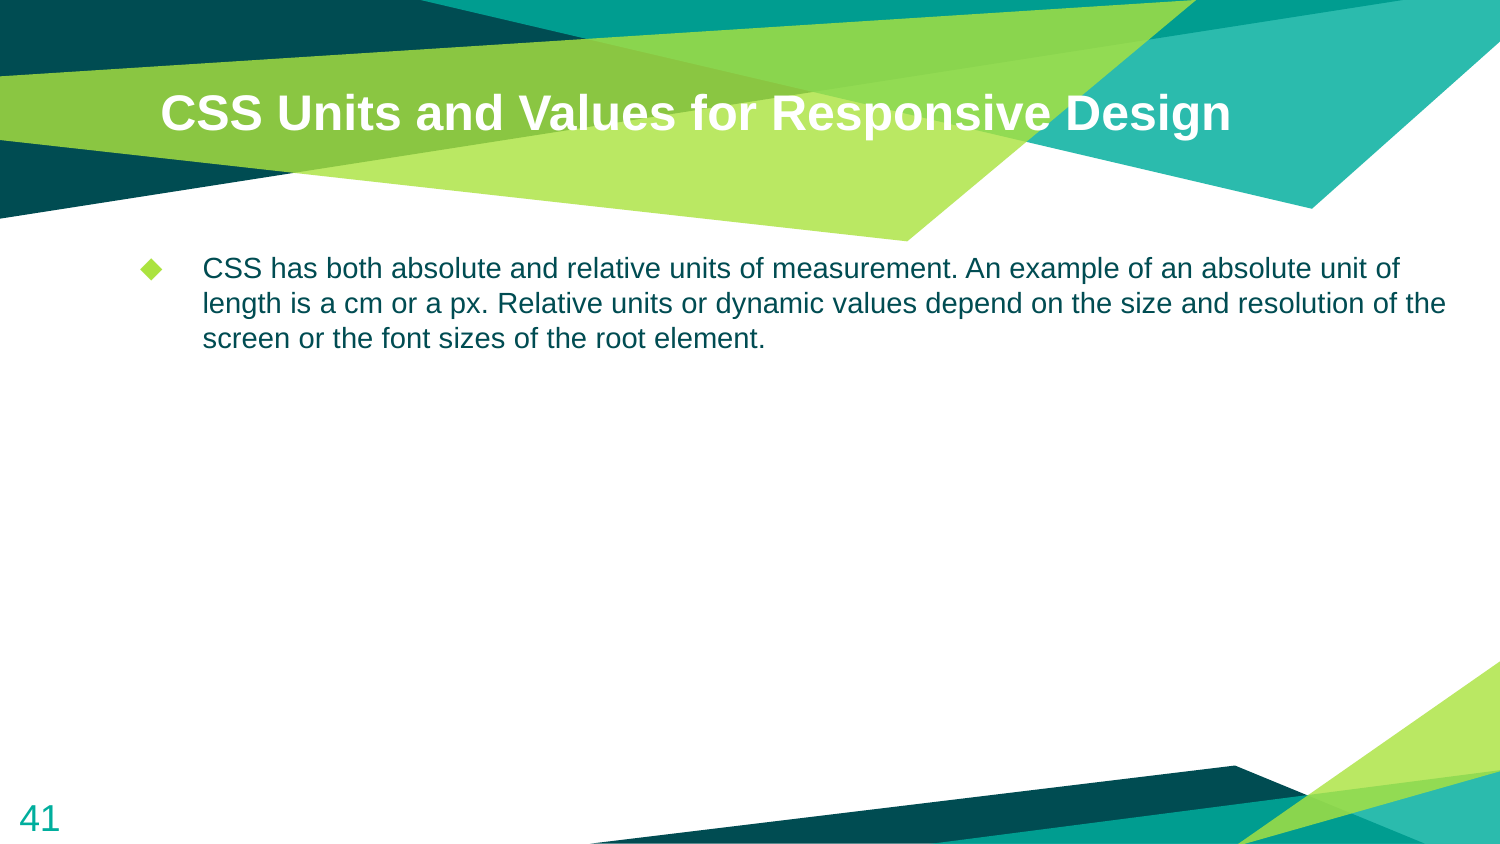

# CSS Units and Values for Responsive Design
CSS has both absolute and relative units of measurement. An example of an absolute unit of length is a cm or a px. Relative units or dynamic values depend on the size and resolution of the screen or the font sizes of the root element.
41